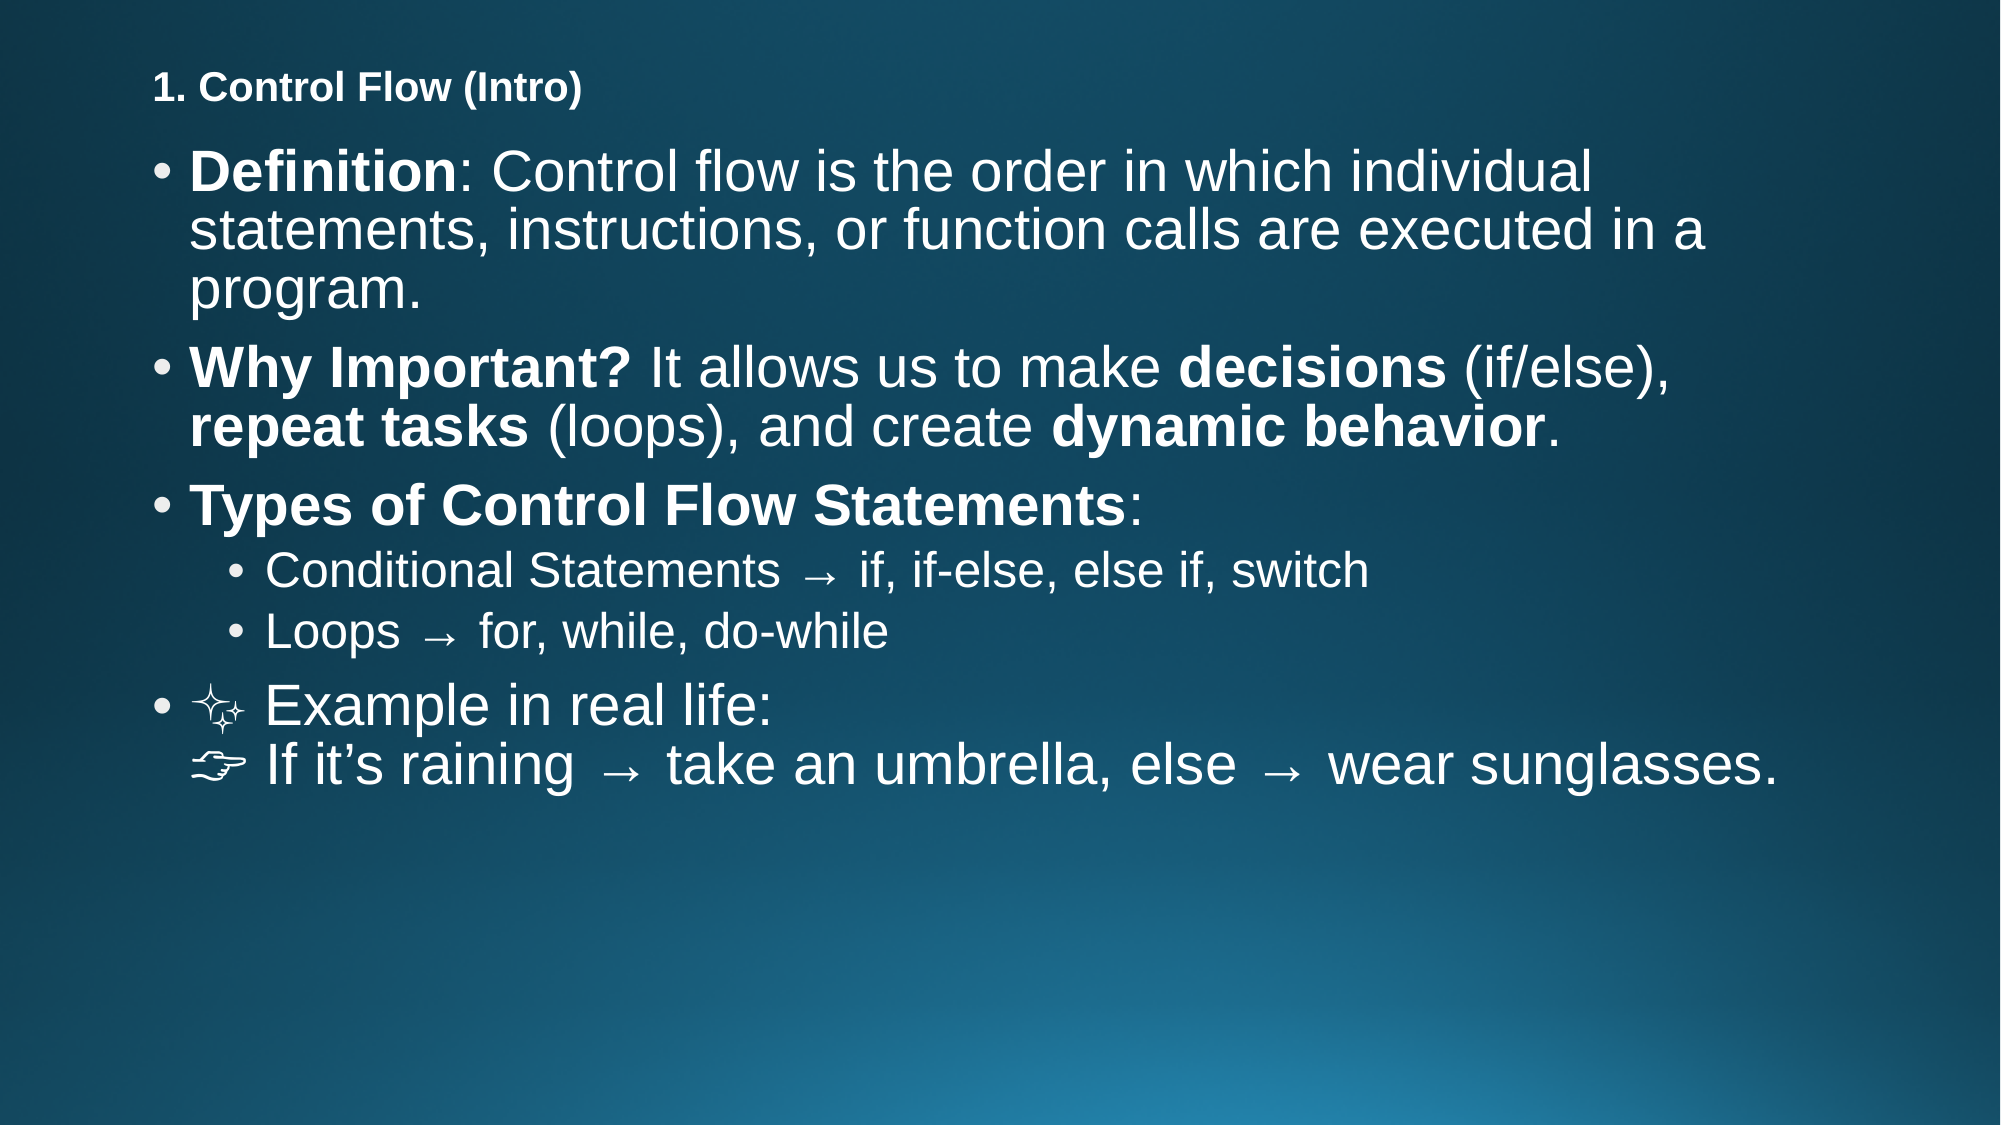

# 1. Control Flow (Intro)
Definition: Control flow is the order in which individual statements, instructions, or function calls are executed in a program.
Why Important? It allows us to make decisions (if/else), repeat tasks (loops), and create dynamic behavior.
Types of Control Flow Statements:
Conditional Statements → if, if-else, else if, switch
Loops → for, while, do-while
✨ Example in real life:
👉 If it’s raining → take an umbrella, else → wear sunglasses.